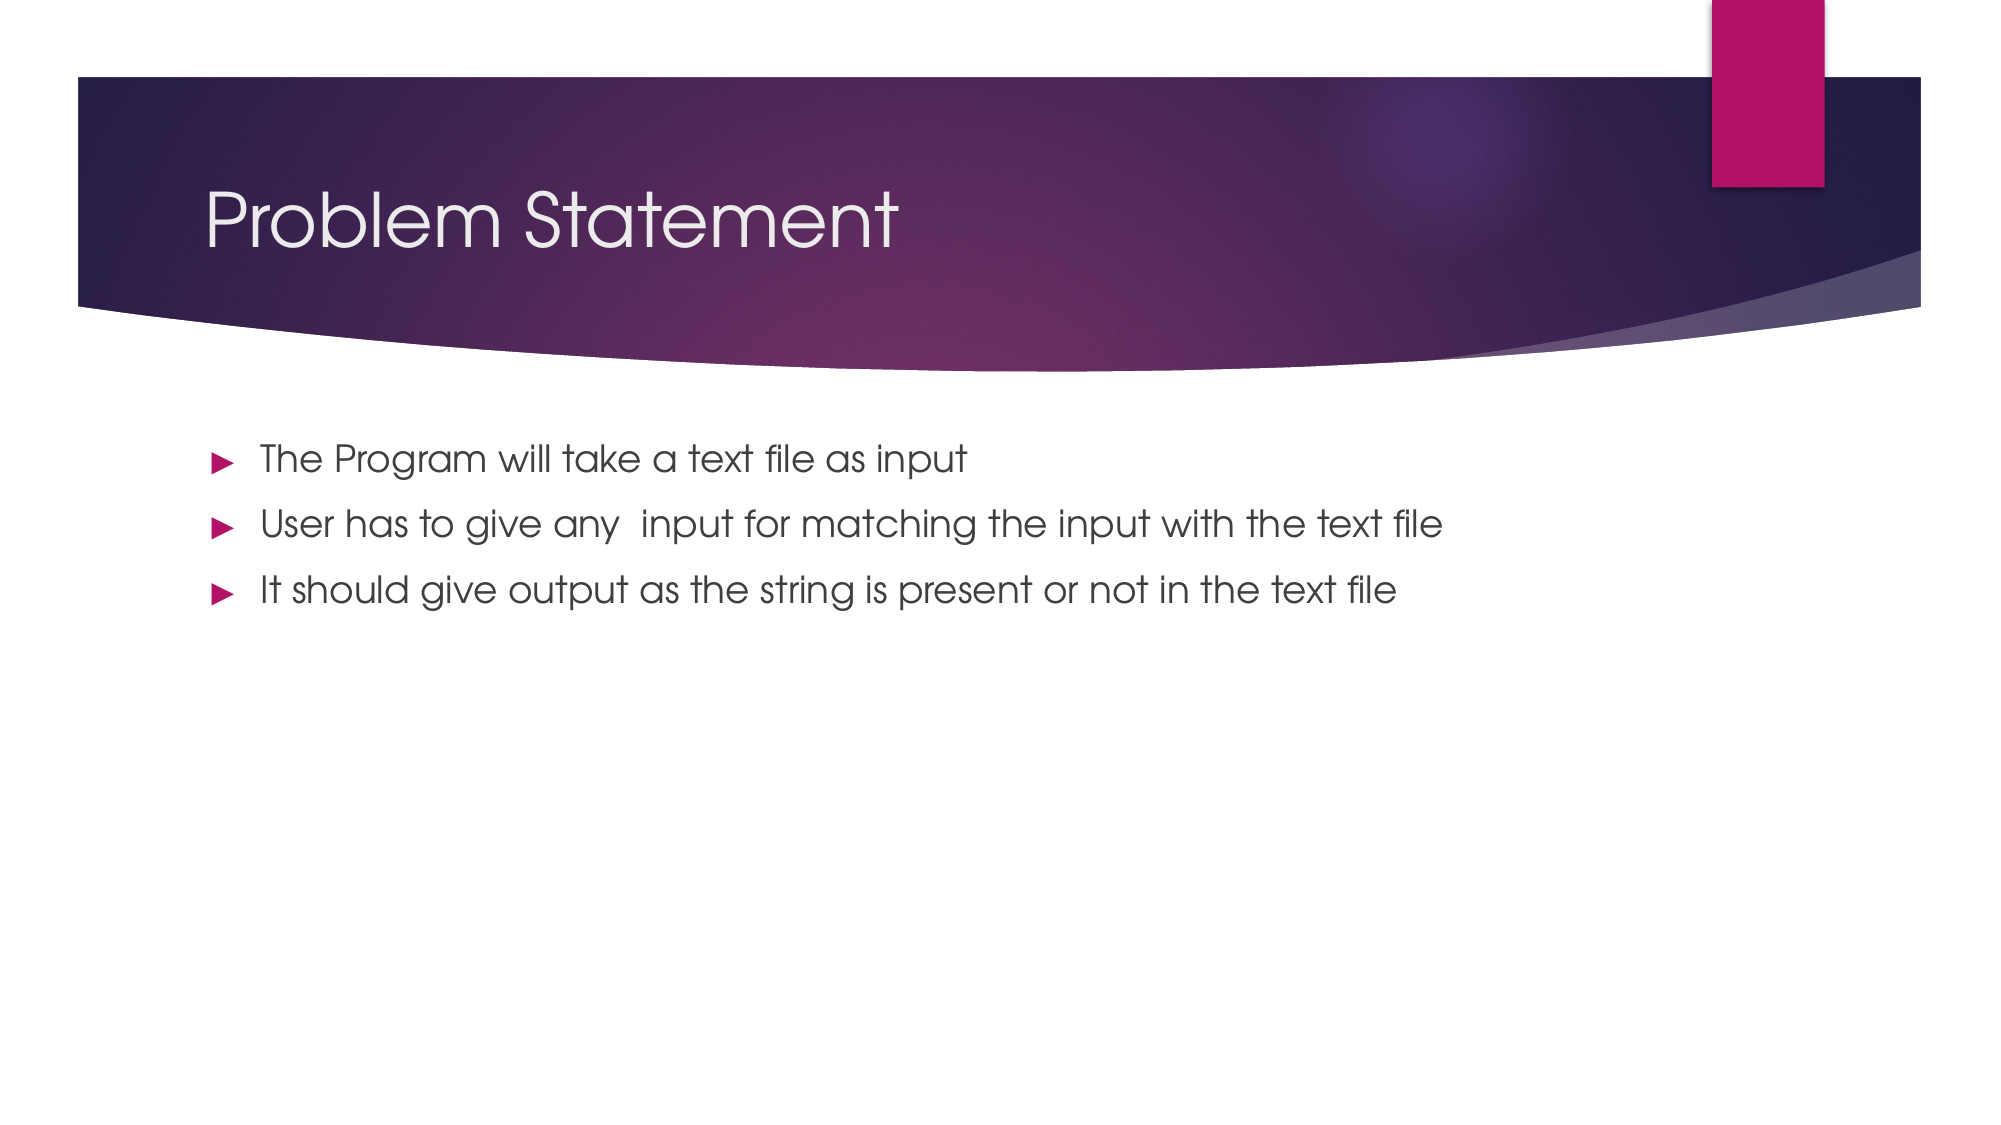

# Problem Statement
The Program will take a text file as input
User has to give any  input for matching the input with the text file
It should give output as the string is present or not in the text file